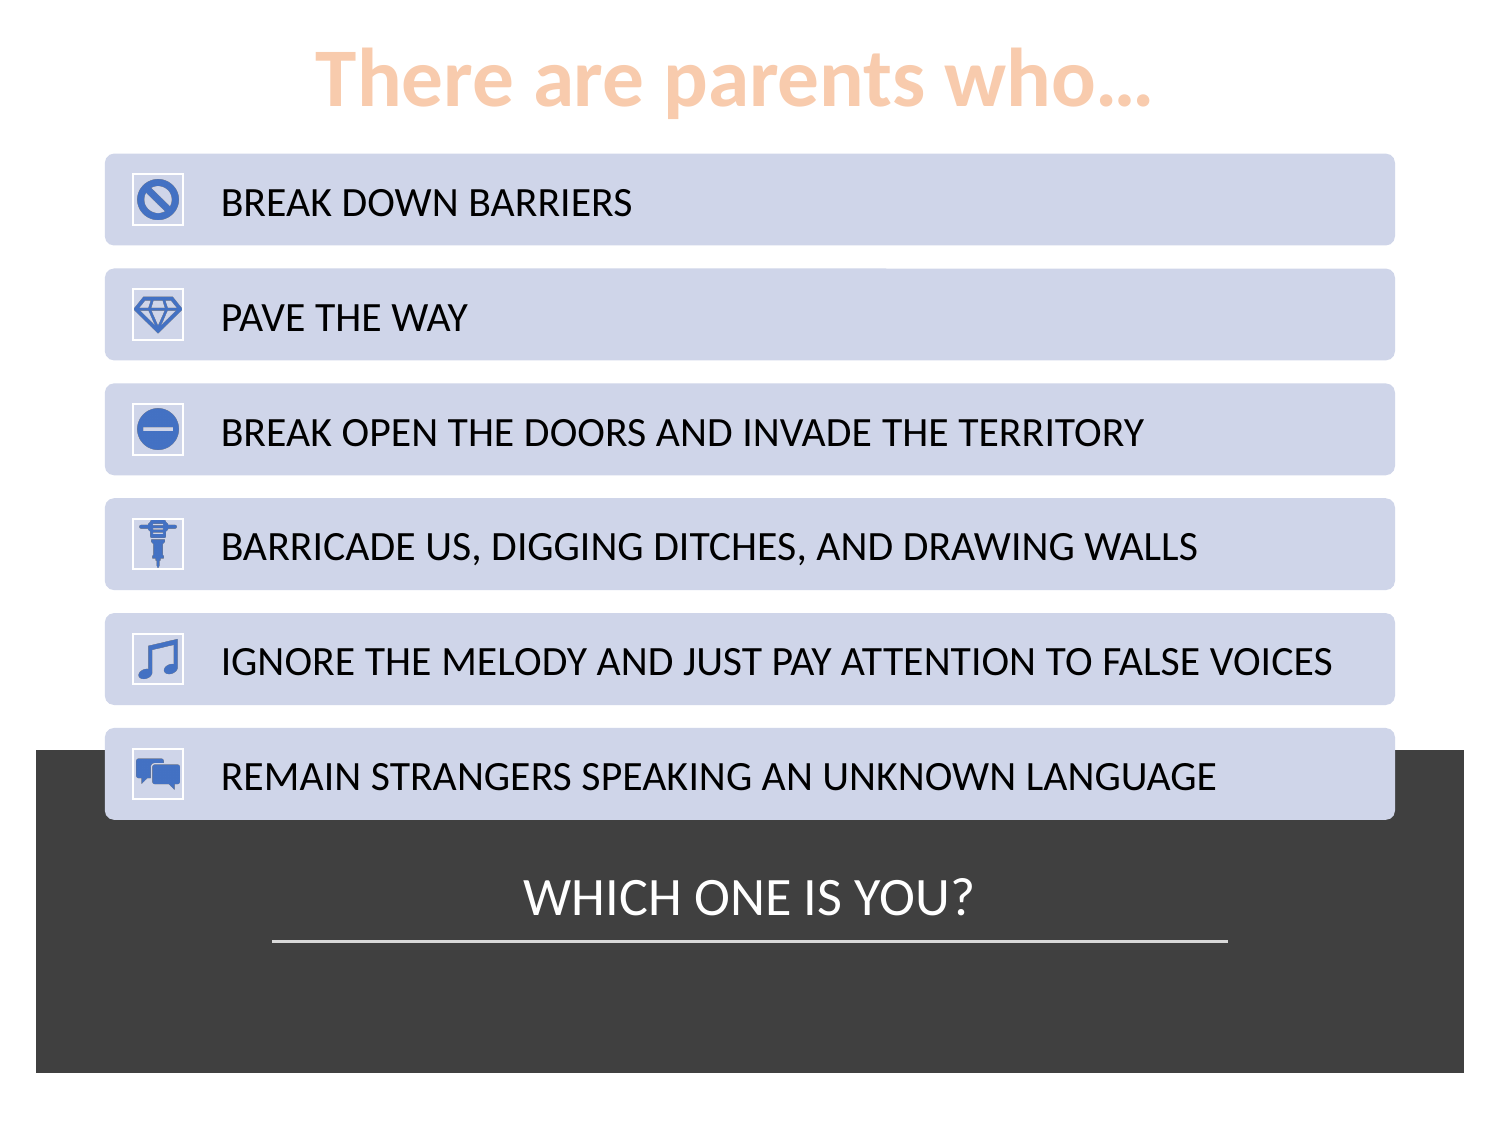

There are parents who…
BREAK DOWN BARRIERS
PAVE THE WAY
BREAK OPEN THE DOORS AND INVADE THE TERRITORY
BARRICADE US, DIGGING DITCHES, AND DRAWING WALLS
IGNORE THE MELODY AND JUST PAY ATTENTION TO FALSE VOICES
REMAIN STRANGERS SPEAKING AN UNKNOWN LANGUAGE

WHICH ONE IS YOU?